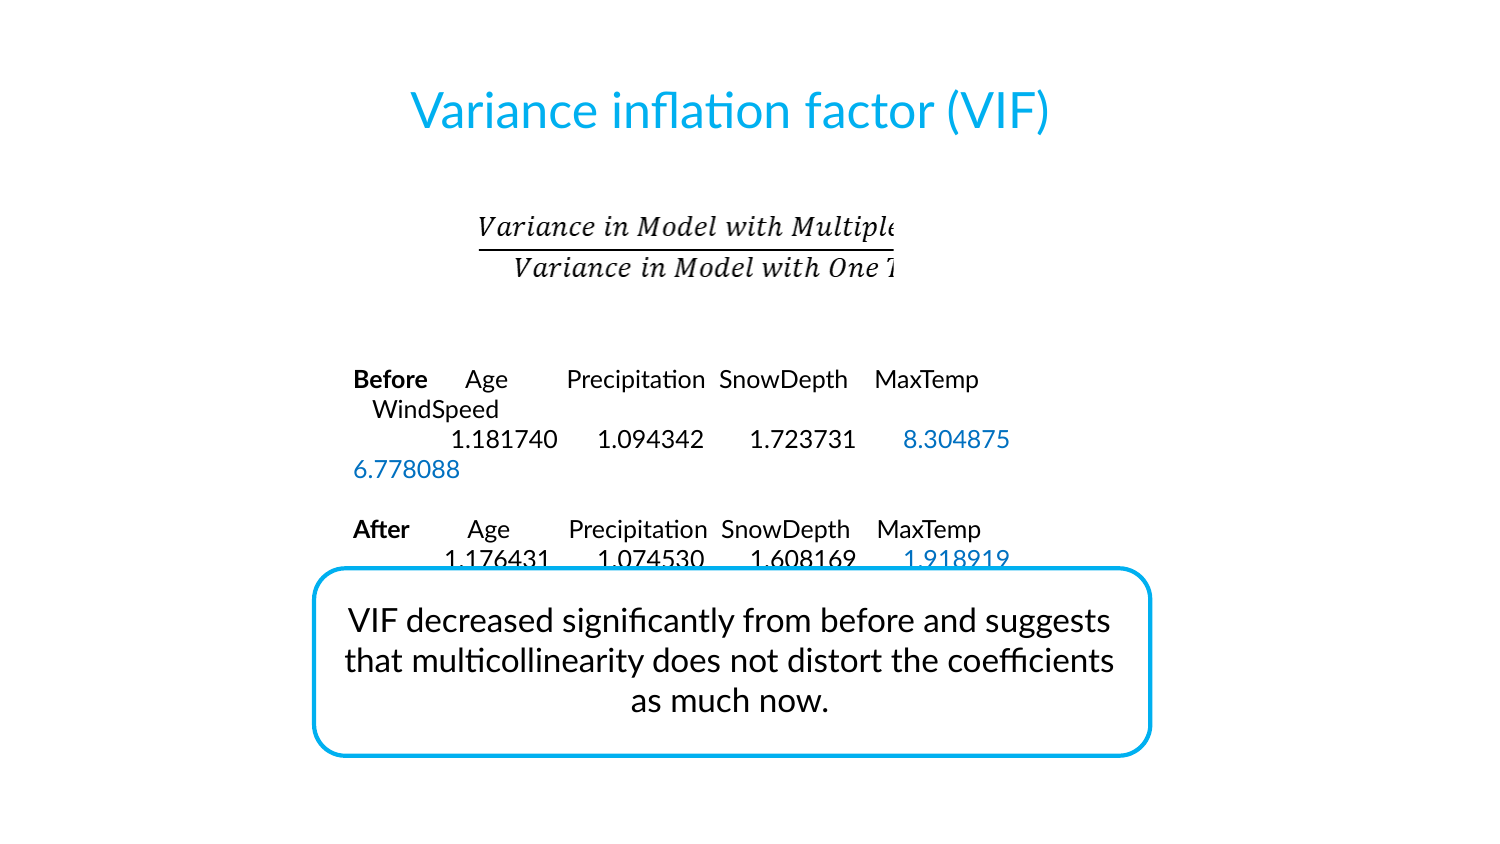

Variance inflation factor (VIF)

Before      Age         Precipitation  SnowDepth    MaxTemp    WindSpeed
               1.181740      1.094342       1.723731       8.304875      6.778088
After         Age         Precipitation  SnowDepth    MaxTemp
              1.176431       1.074530       1.608169       1.918919

VIF decreased significantly from before and suggests that multicollinearity does not distort the coefficients as much now.